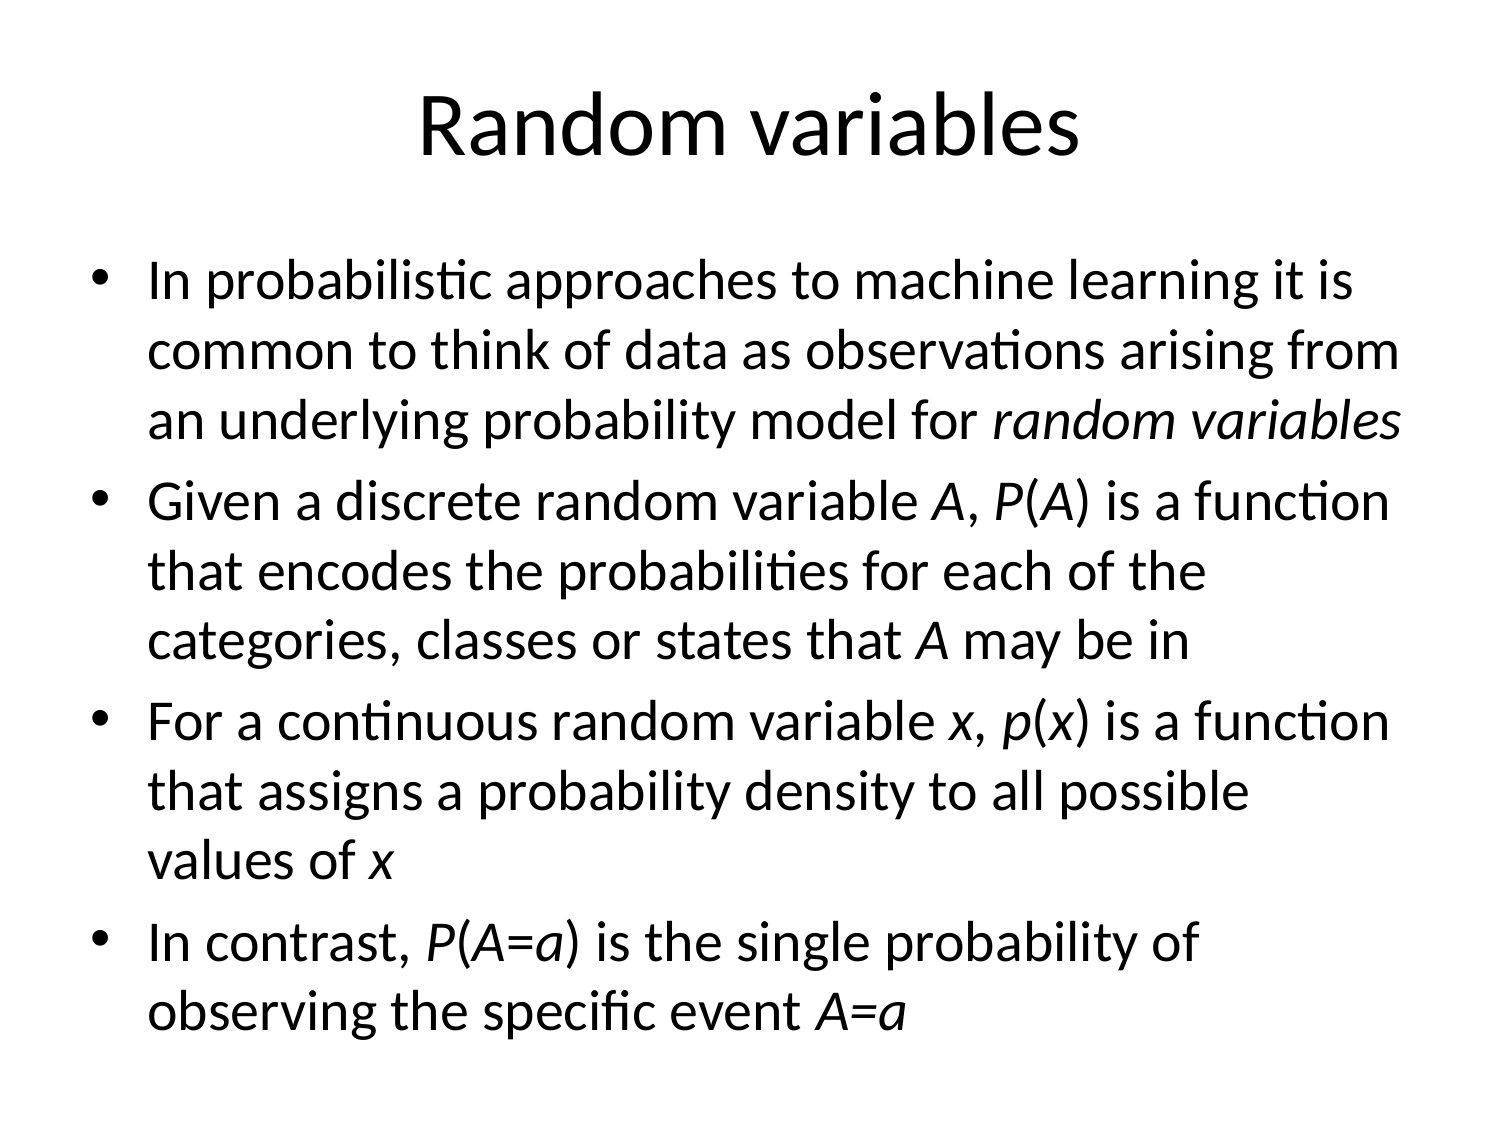

# Random variables
In probabilistic approaches to machine learning it is common to think of data as observations arising from an underlying probability model for random variables
Given a discrete random variable A, P(A) is a function that encodes the probabilities for each of the categories, classes or states that A may be in
For a continuous random variable x, p(x) is a function that assigns a probability density to all possible values of x
In contrast, P(A=a) is the single probability of observing the specific event A=a